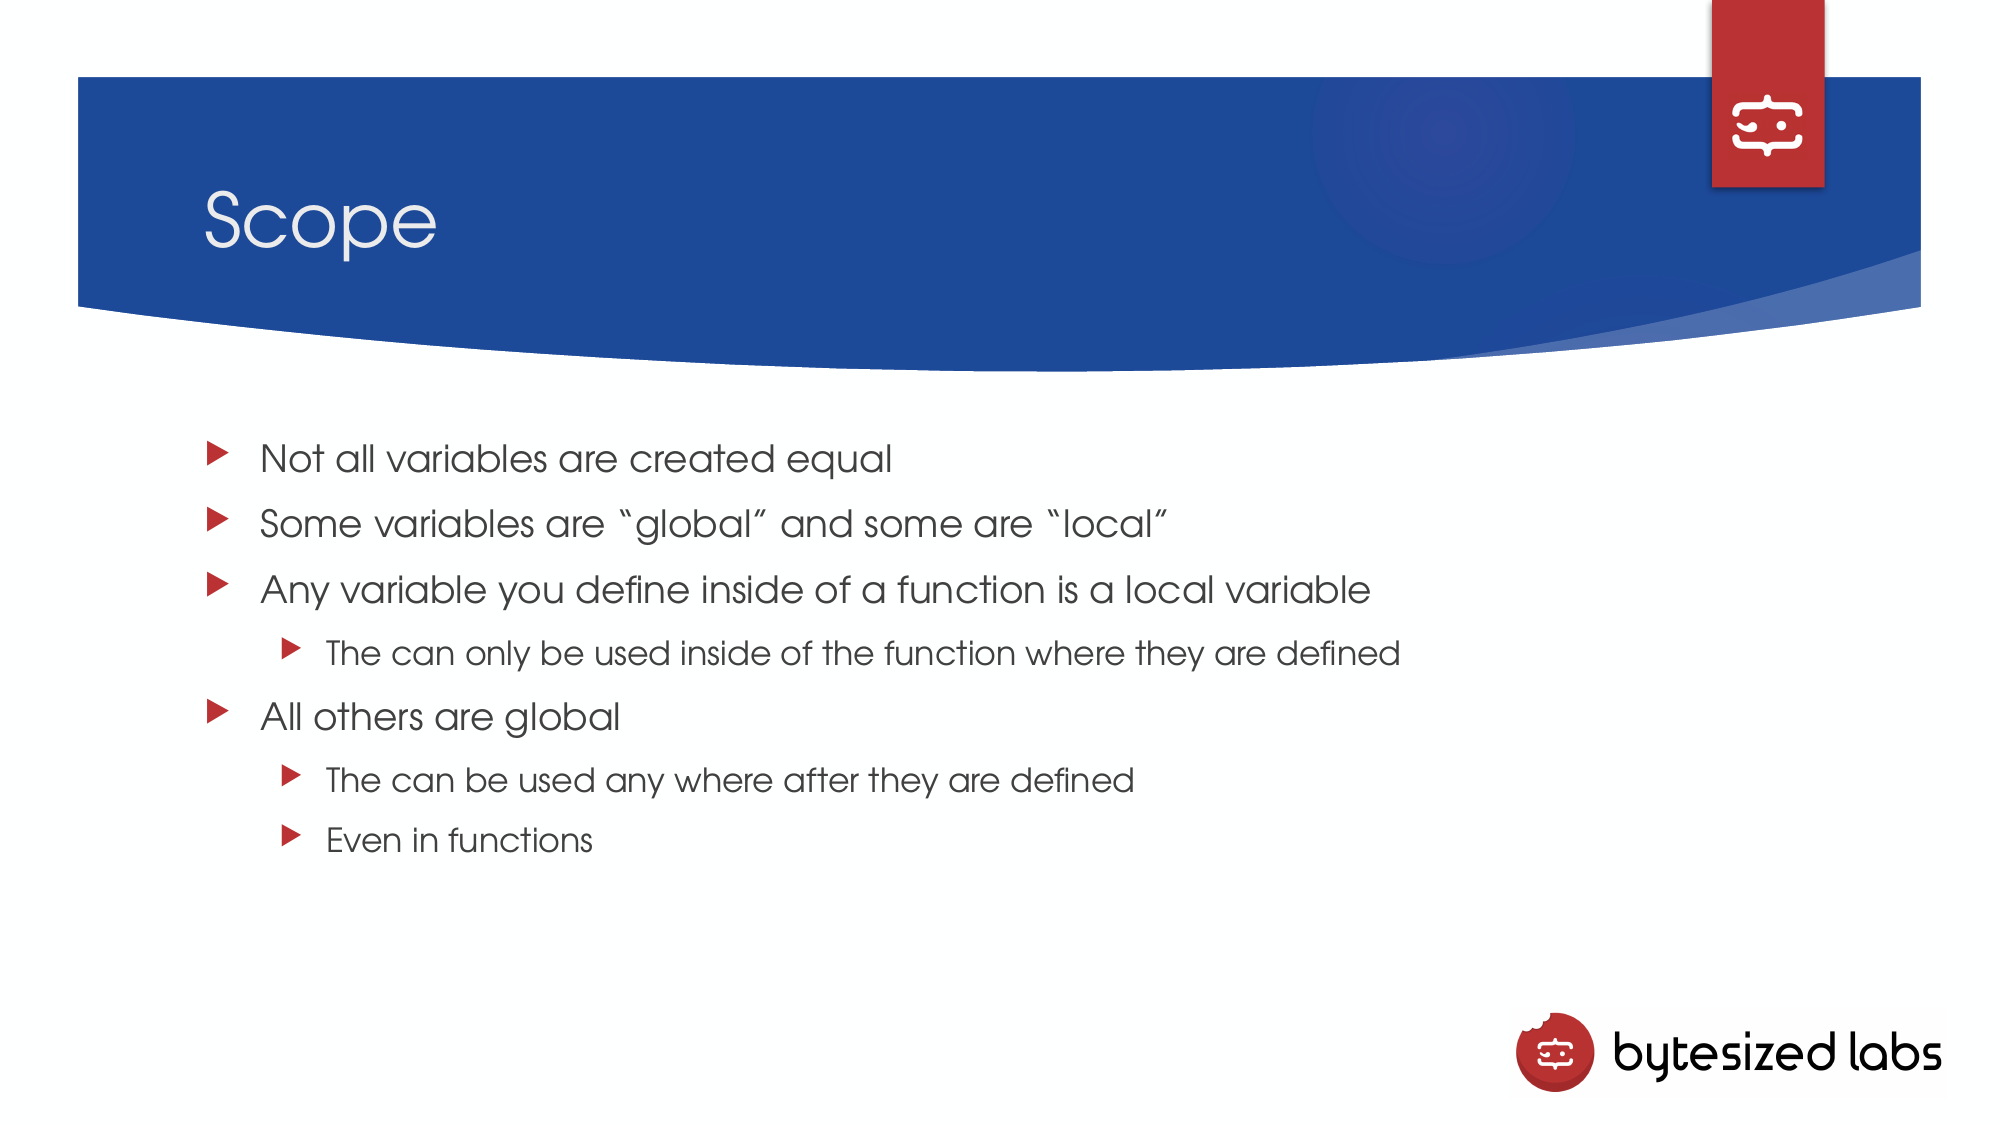

# Scope
Not all variables are created equal
Some variables are “global” and some are “local”
Any variable you define inside of a function is a local variable
The can only be used inside of the function where they are defined
All others are global
The can be used any where after they are defined
Even in functions